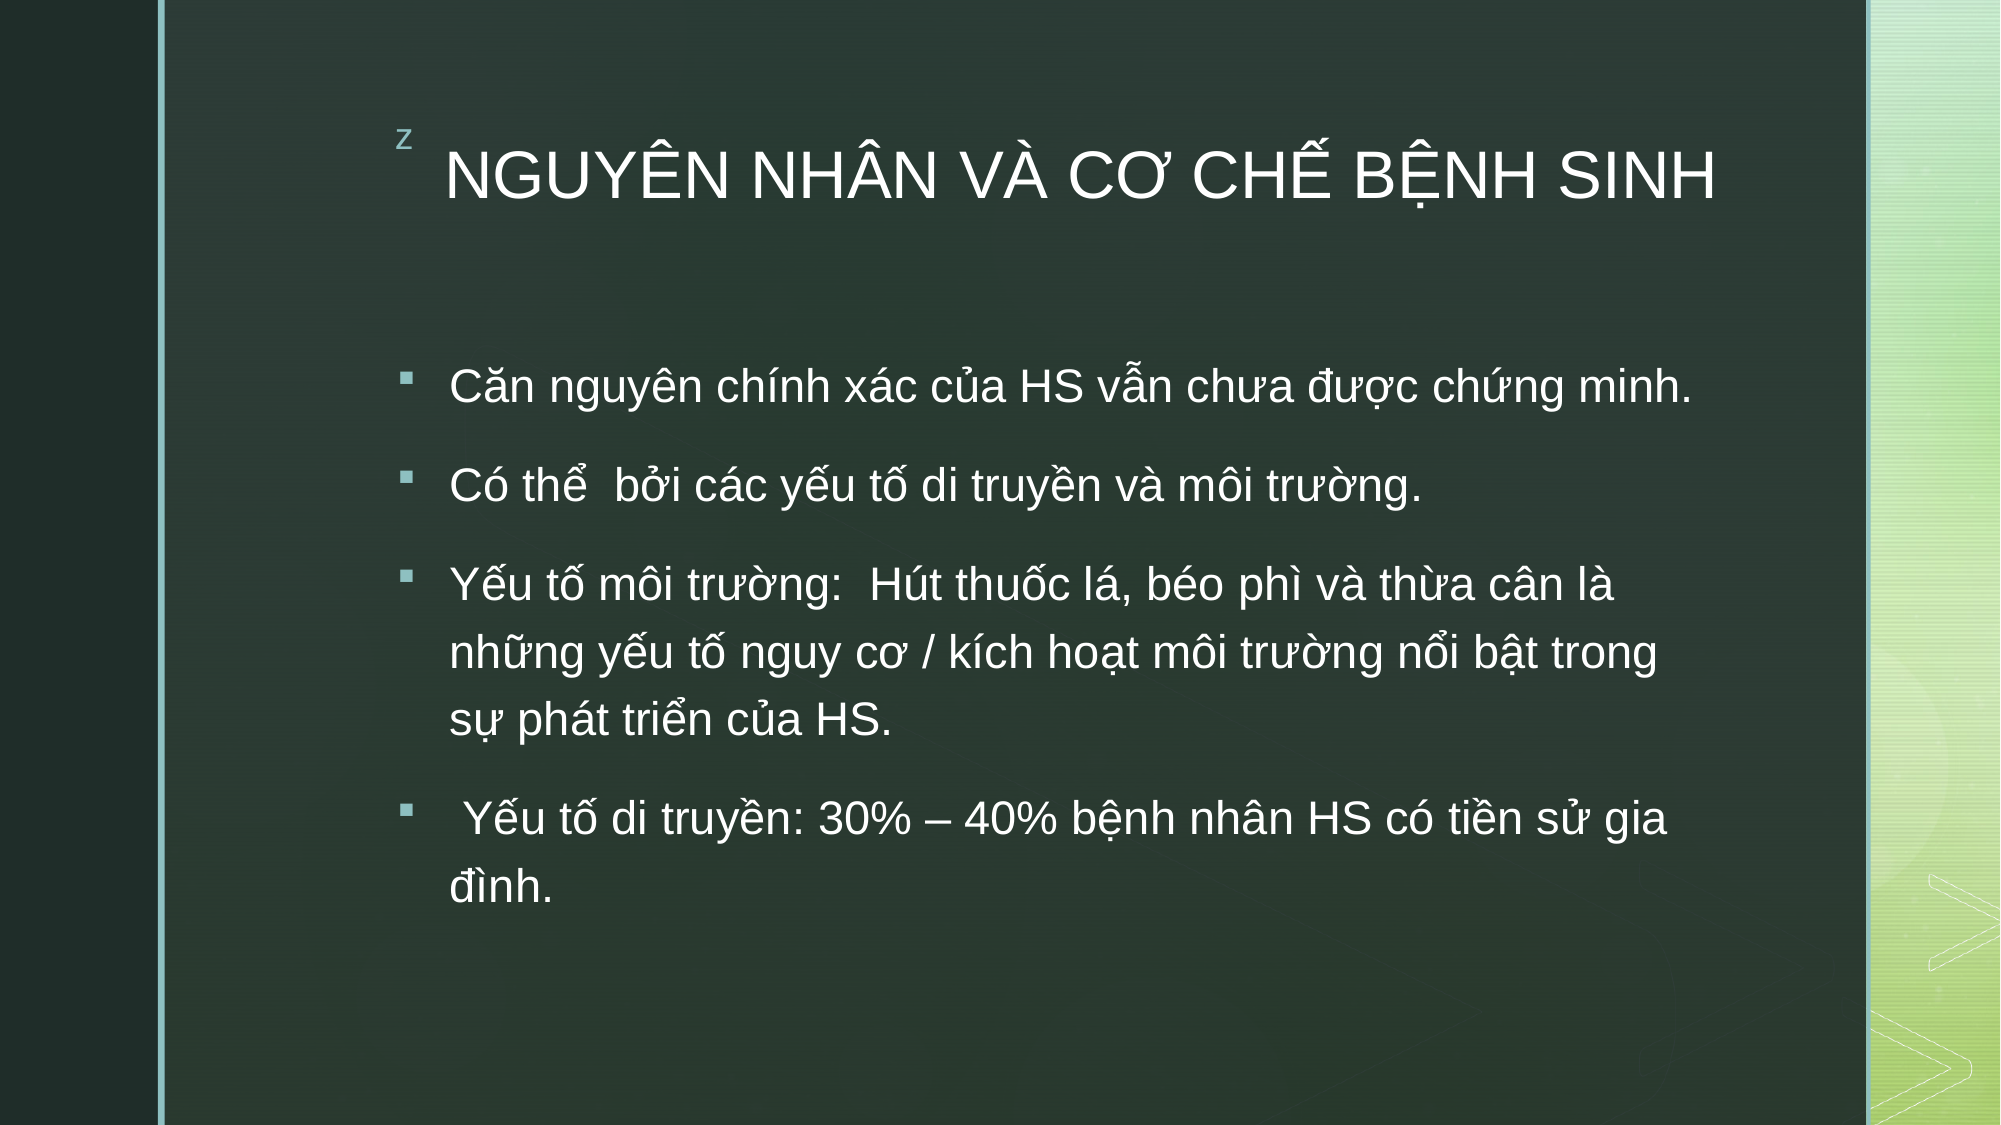

# NGUYÊN NHÂN VÀ CƠ CHẾ BỆNH SINH
Căn nguyên chính xác của HS vẫn chưa được chứng minh.
Có thể  bởi các yếu tố di truyền và môi trường.
Yếu tố môi trường:  Hút thuốc lá, béo phì và thừa cân là những yếu tố nguy cơ / kích hoạt môi trường nổi bật trong sự phát triển của HS.
 Yếu tố di truyền: 30% – 40% bệnh nhân HS có tiền sử gia đình.